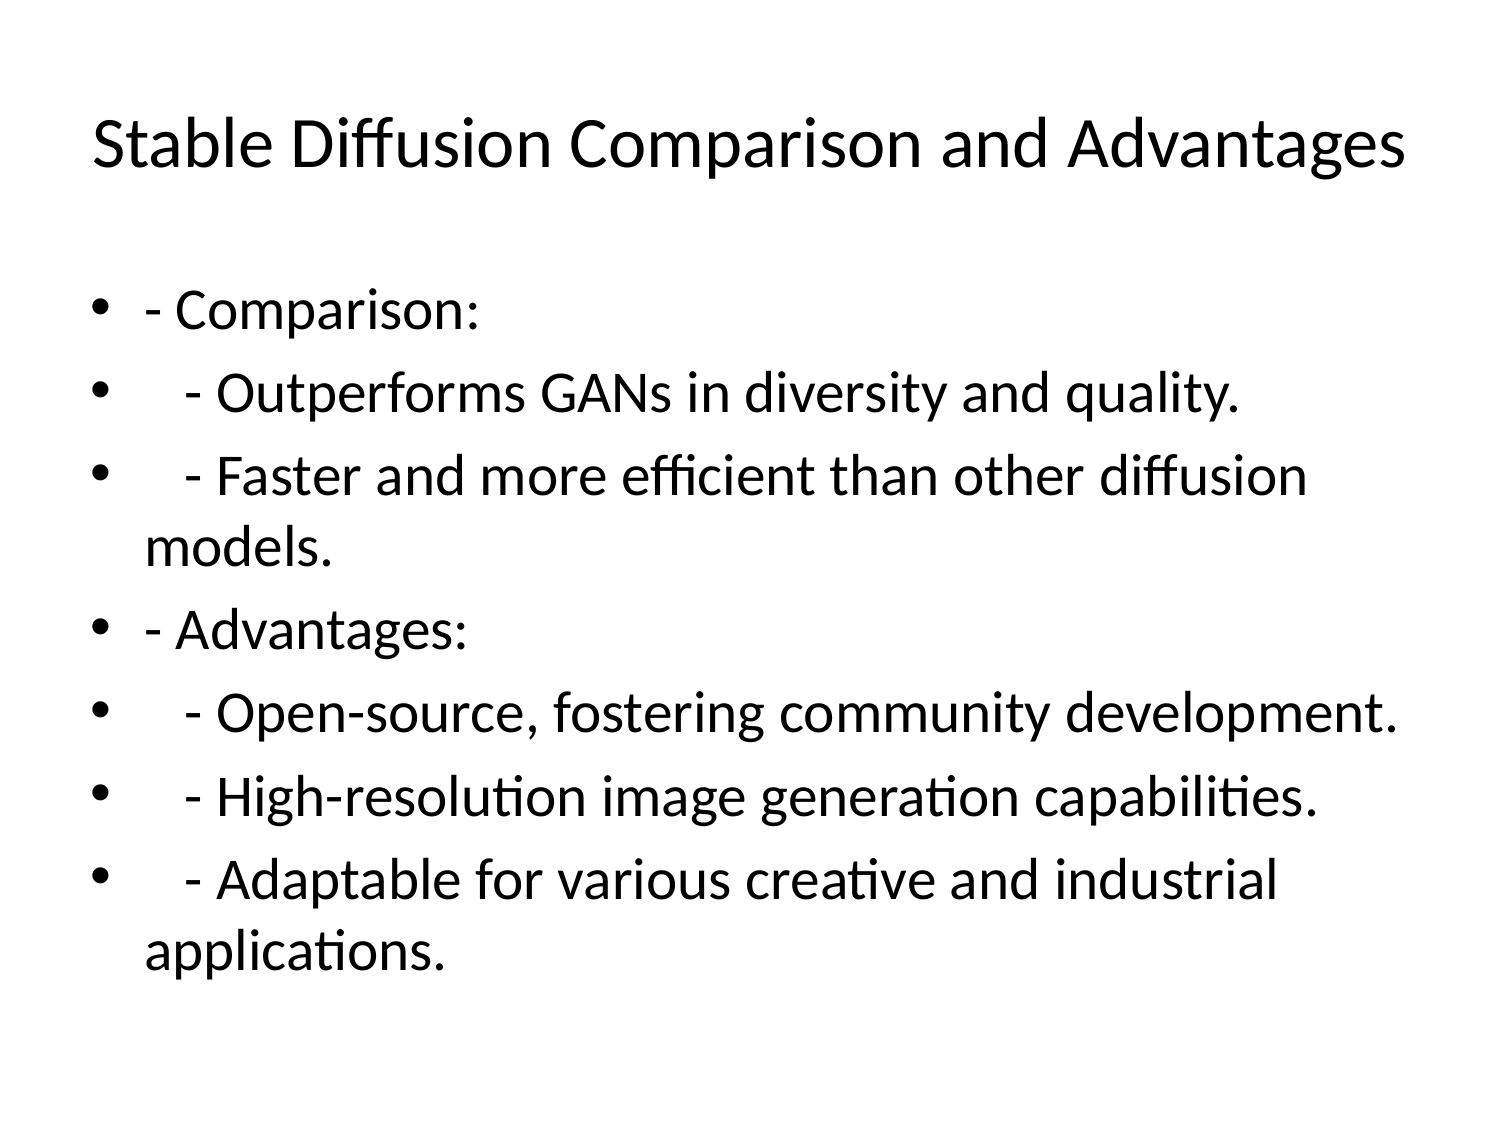

# Stable Diffusion Comparison and Advantages
- Comparison:
   - Outperforms GANs in diversity and quality.
   - Faster and more efficient than other diffusion models.
- Advantages:
   - Open-source, fostering community development.
   - High-resolution image generation capabilities.
   - Adaptable for various creative and industrial applications.